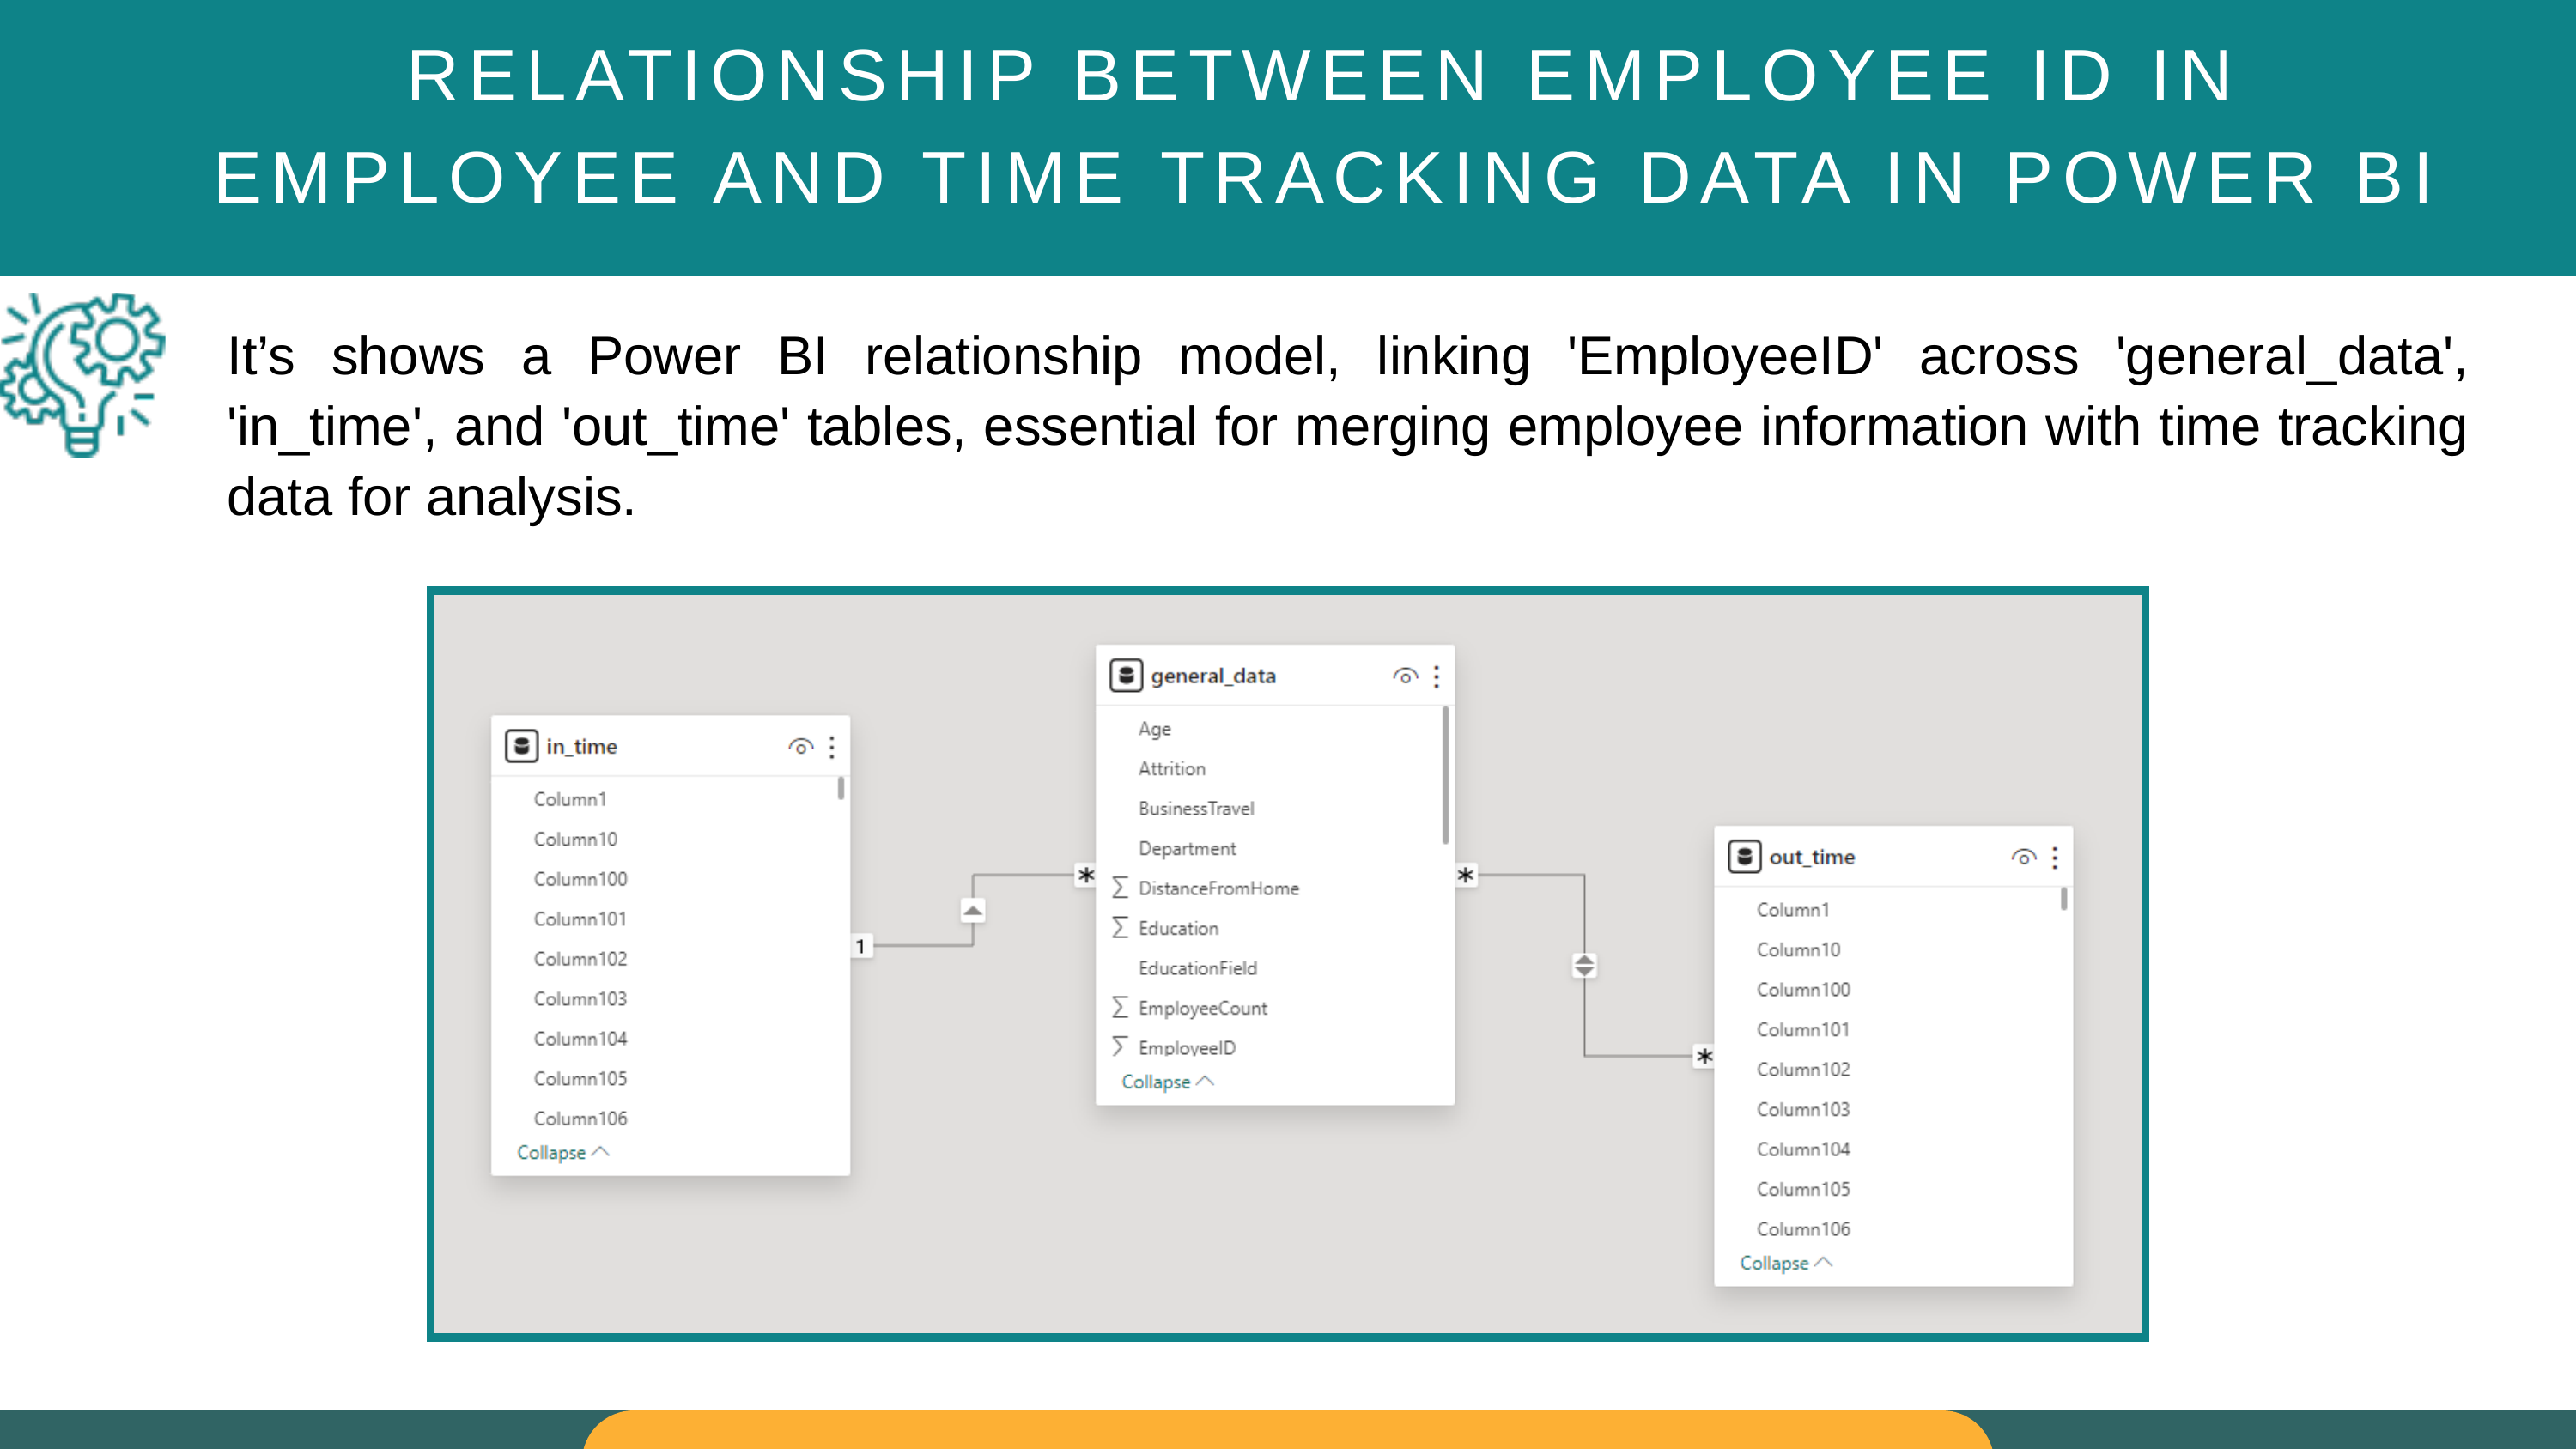

RELATIONSHIP BETWEEN EMPLOYEE ID IN EMPLOYEE AND TIME TRACKING DATA IN POWER BI

It’s shows a Power BI relationship model, linking 'EmployeeID' across 'general_data', 'in_time', and 'out_time' tables, essential for merging employee information with time tracking data for analysis.